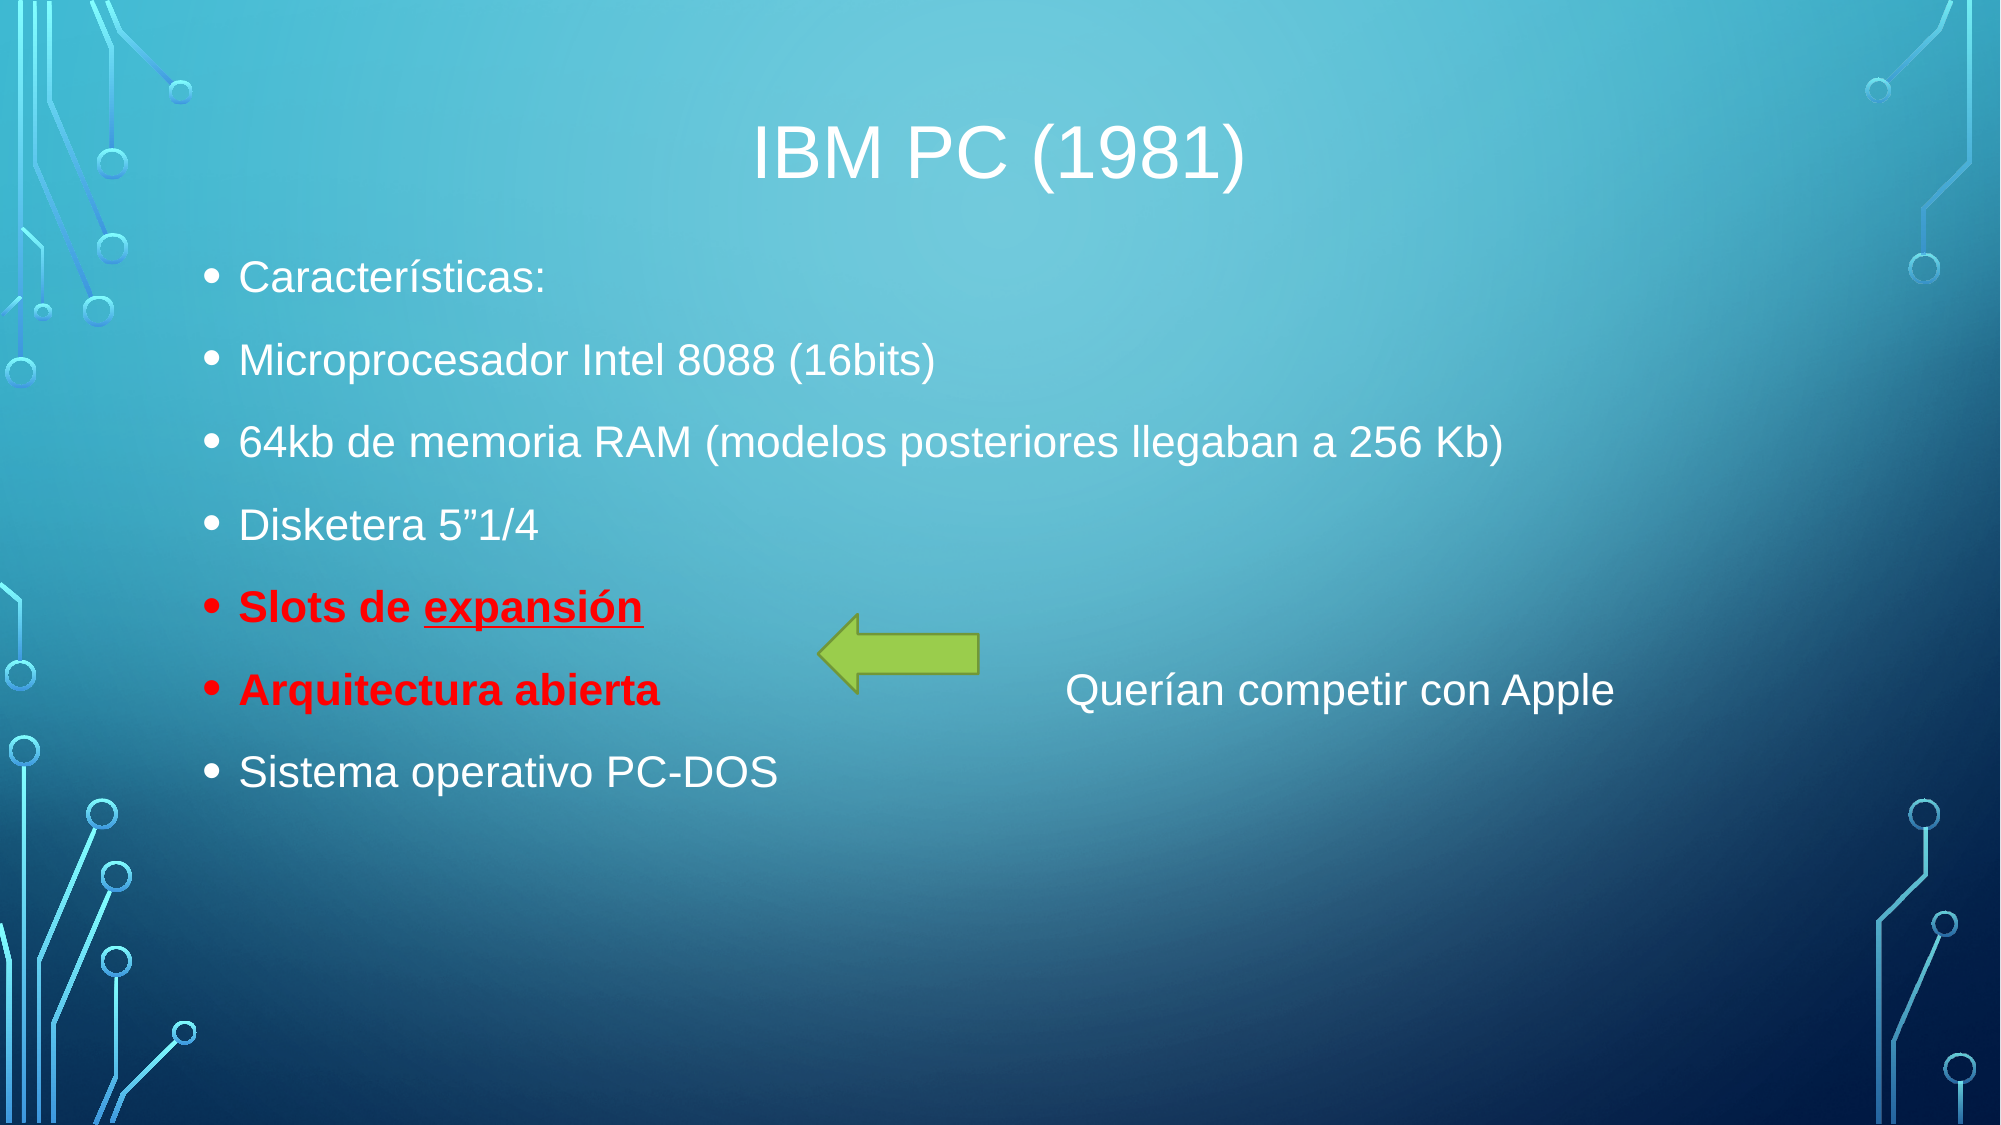

# Ibm pc (1981)
Características:
Microprocesador Intel 8088 (16bits)
64kb de memoria RAM (modelos posteriores llegaban a 256 Kb)
Disketera 5”1/4
Slots de expansión
Arquitectura abierta                                 Querían competir con Apple
Sistema operativo PC-DOS